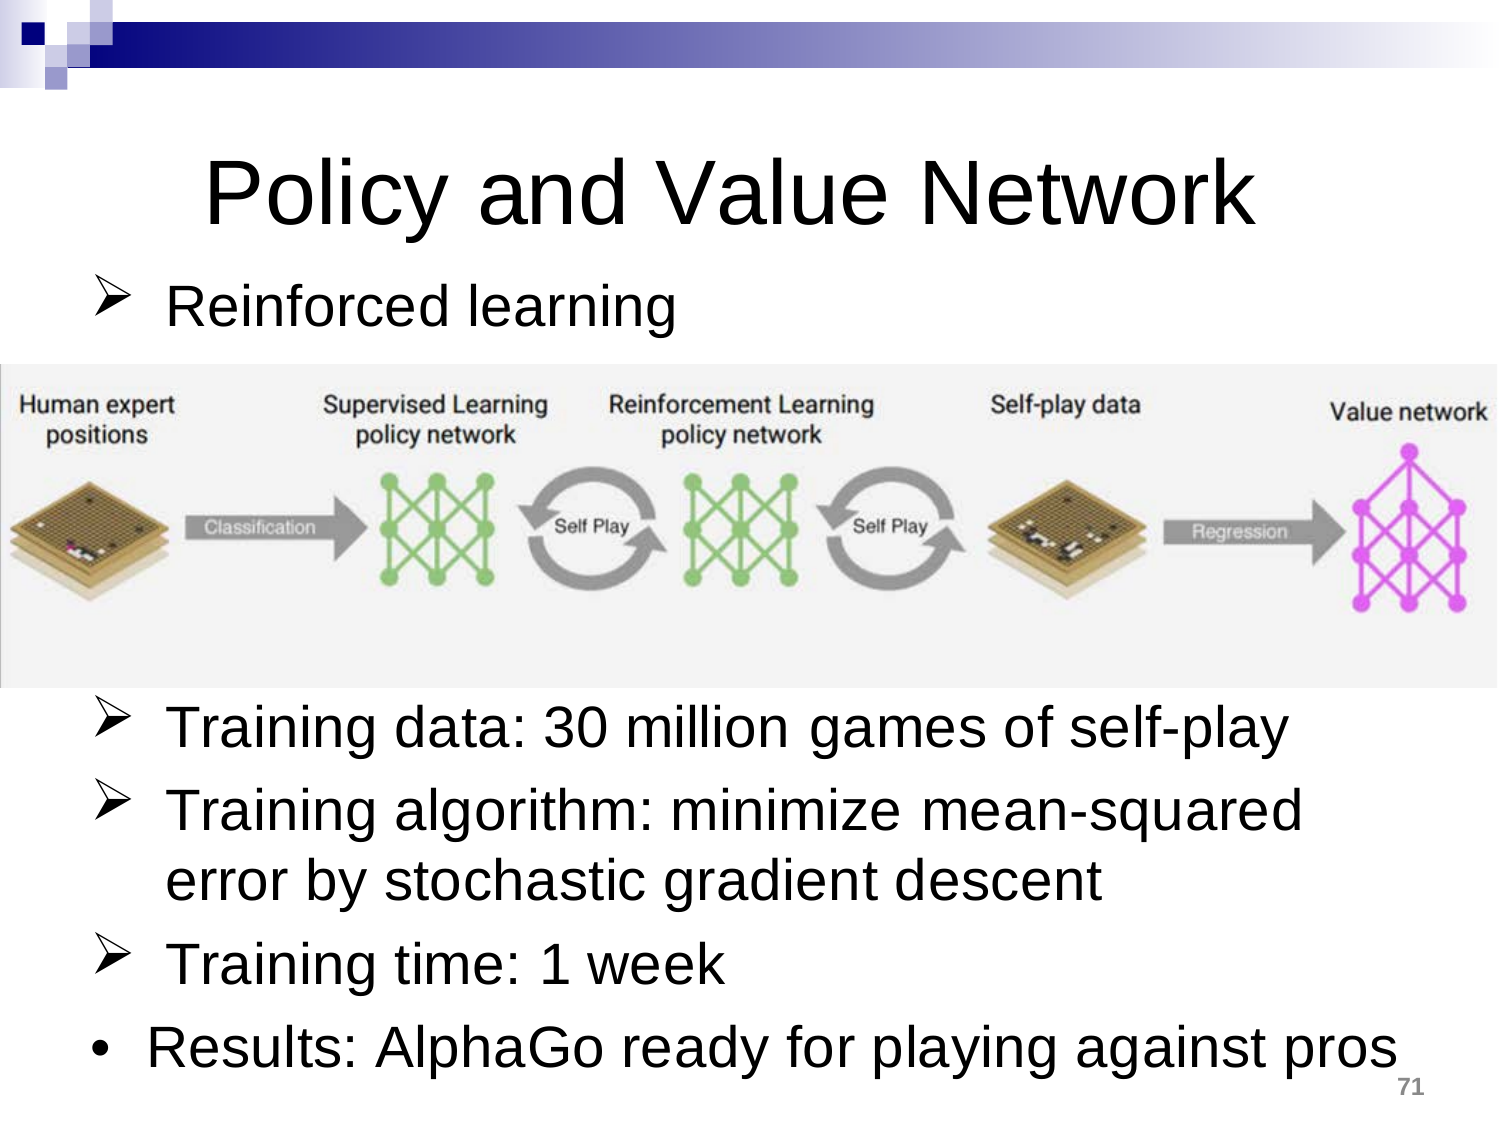

# Policy and Value Network
Reinforced learning

Training data: 30 million games of self-play

Training algorithm: minimize mean-squared error by stochastic gradient descent

Training time: 1 week
•
Results: AlphaGo ready for playing against pros
71